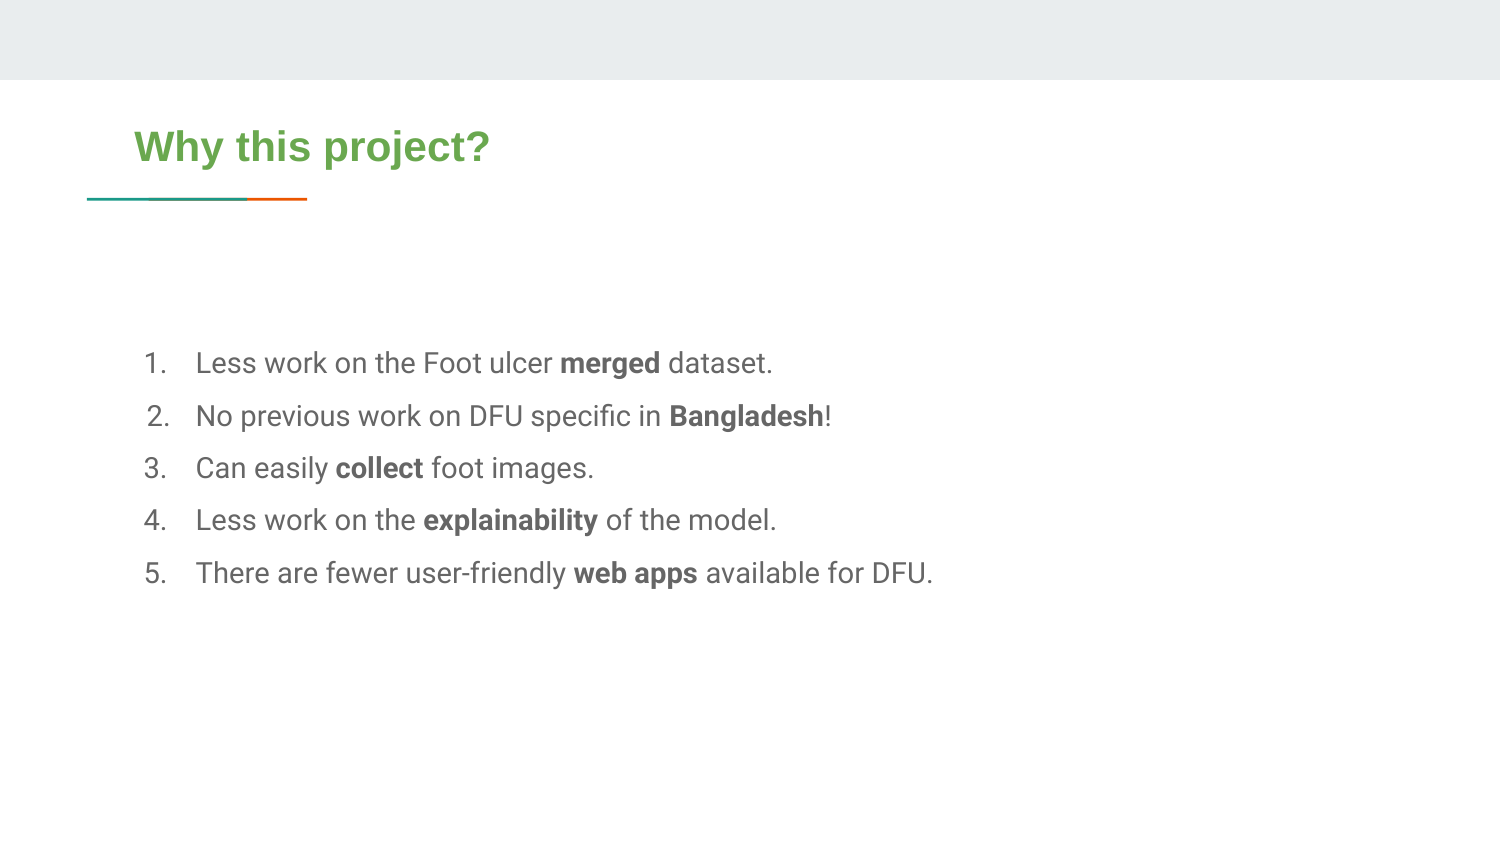

# Why this project?

Less work on the Foot ulcer merged dataset.
No previous work on DFU specific in Bangladesh!
Can easily collect foot images.
Less work on the explainability of the model.
There are fewer user-friendly web apps available for DFU.